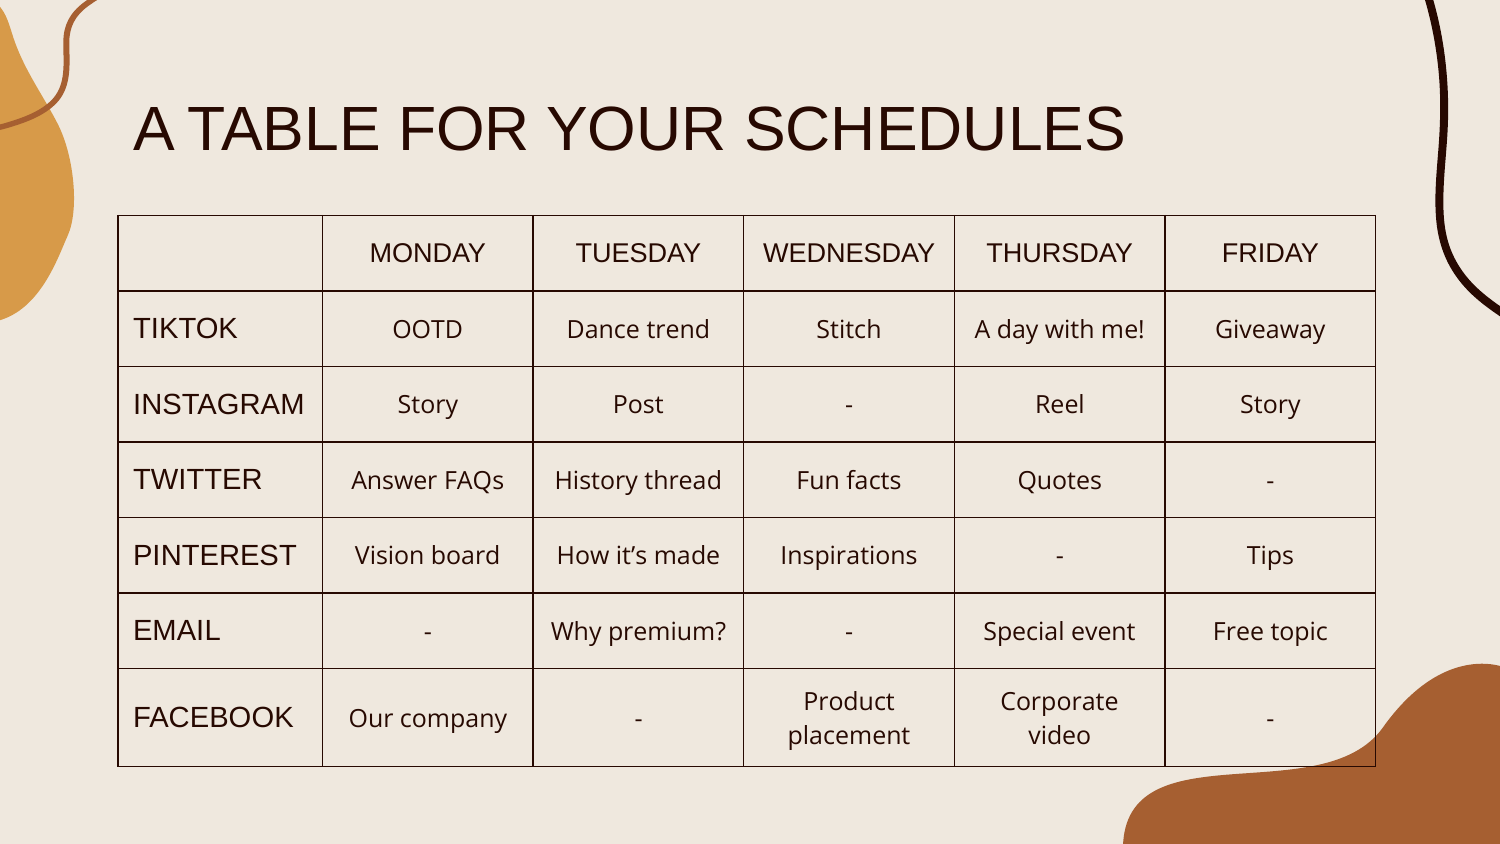

# A TABLE FOR YOUR SCHEDULES
|  | MONDAY | TUESDAY | WEDNESDAY | THURSDAY | FRIDAY |
| --- | --- | --- | --- | --- | --- |
| TIKTOK | OOTD | Dance trend | Stitch | A day with me! | Giveaway |
| INSTAGRAM | Story | Post | - | Reel | Story |
| TWITTER | Answer FAQs | History thread | Fun facts | Quotes | - |
| PINTEREST | Vision board | How it’s made | Inspirations | - | Tips |
| EMAIL | - | Why premium? | - | Special event | Free topic |
| FACEBOOK | Our company | - | Product placement | Corporate video | - |